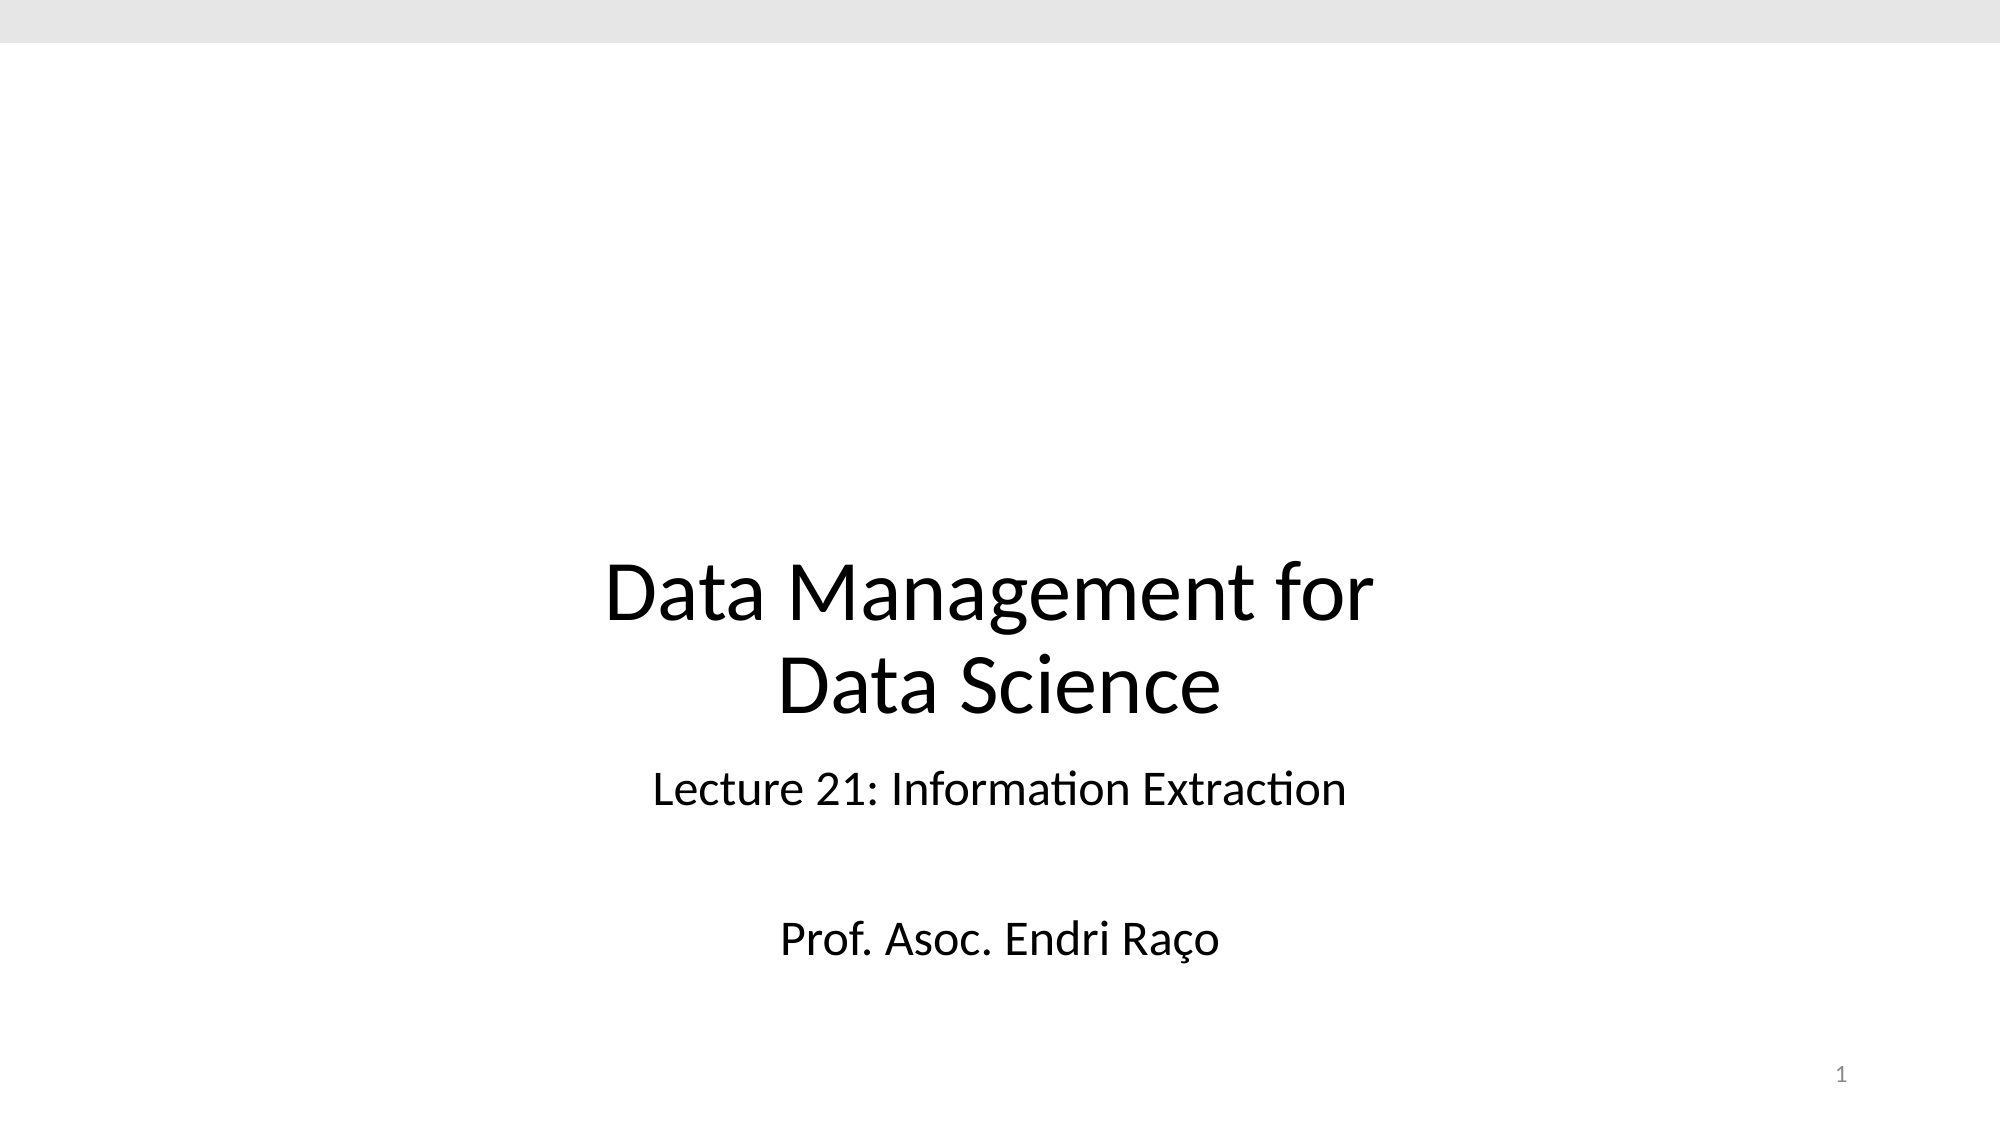

# Data Management for Data Science
Lecture 21: Information Extraction

Prof. Asoc. Endri Raço
1